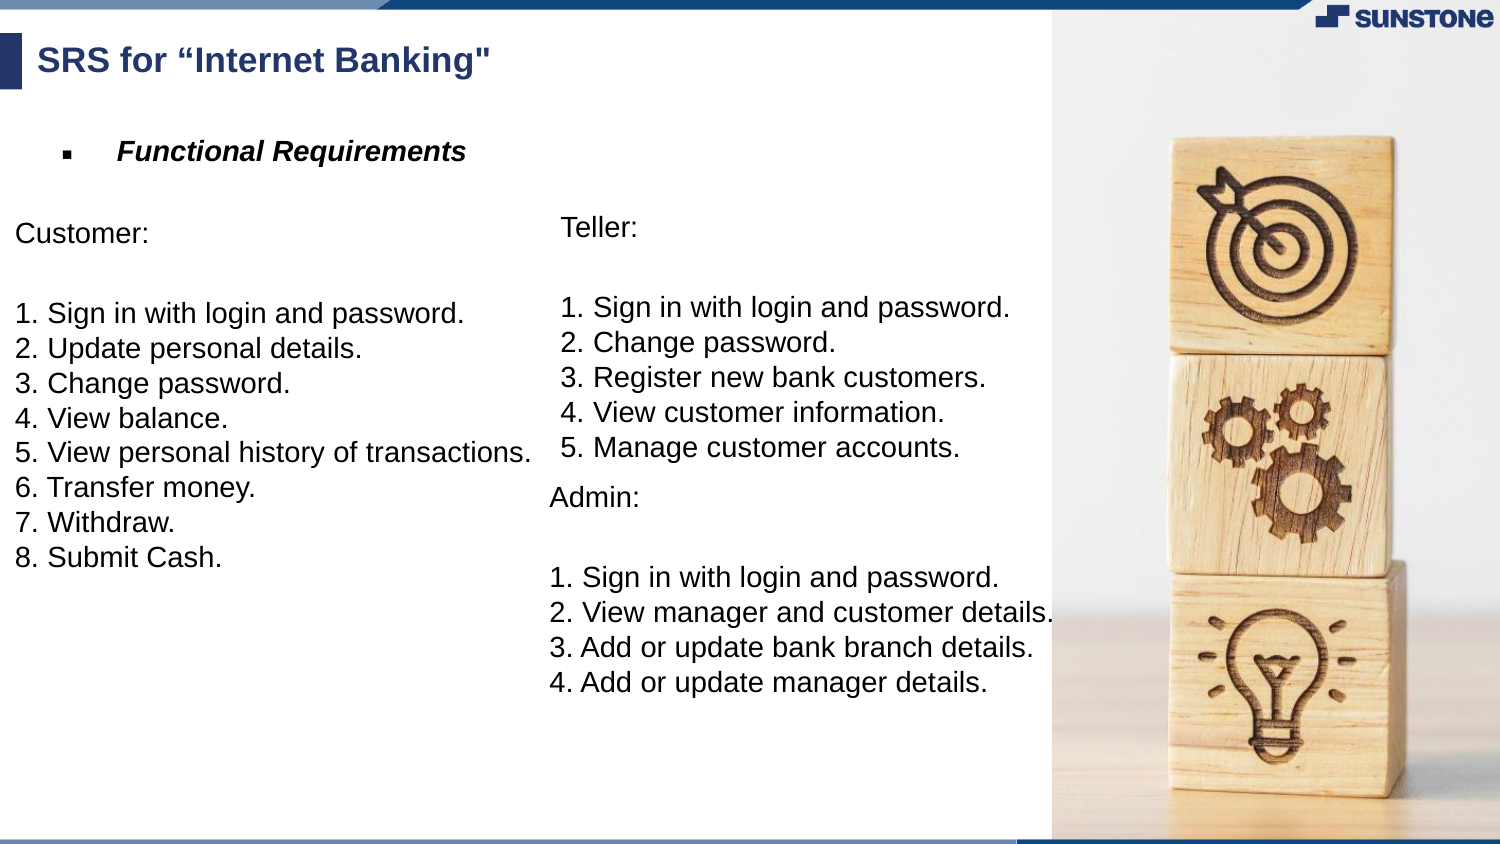

# SRS for “Internet Banking"
Functional Requirements
Teller:

1. Sign in with login and password.
2. Change password.
3. Register new bank customers.
4. View customer information.
5. Manage customer accounts.
Customer:

1. Sign in with login and password.
2. Update personal details.
3. Change password.
4. View balance.
5. View personal history of transactions.
6. Transfer money.
7. Withdraw.
8. Submit Cash.

Admin:

1. Sign in with login and password.
2. View manager and customer details.
3. Add or update bank branch details.
4. Add or update manager details.